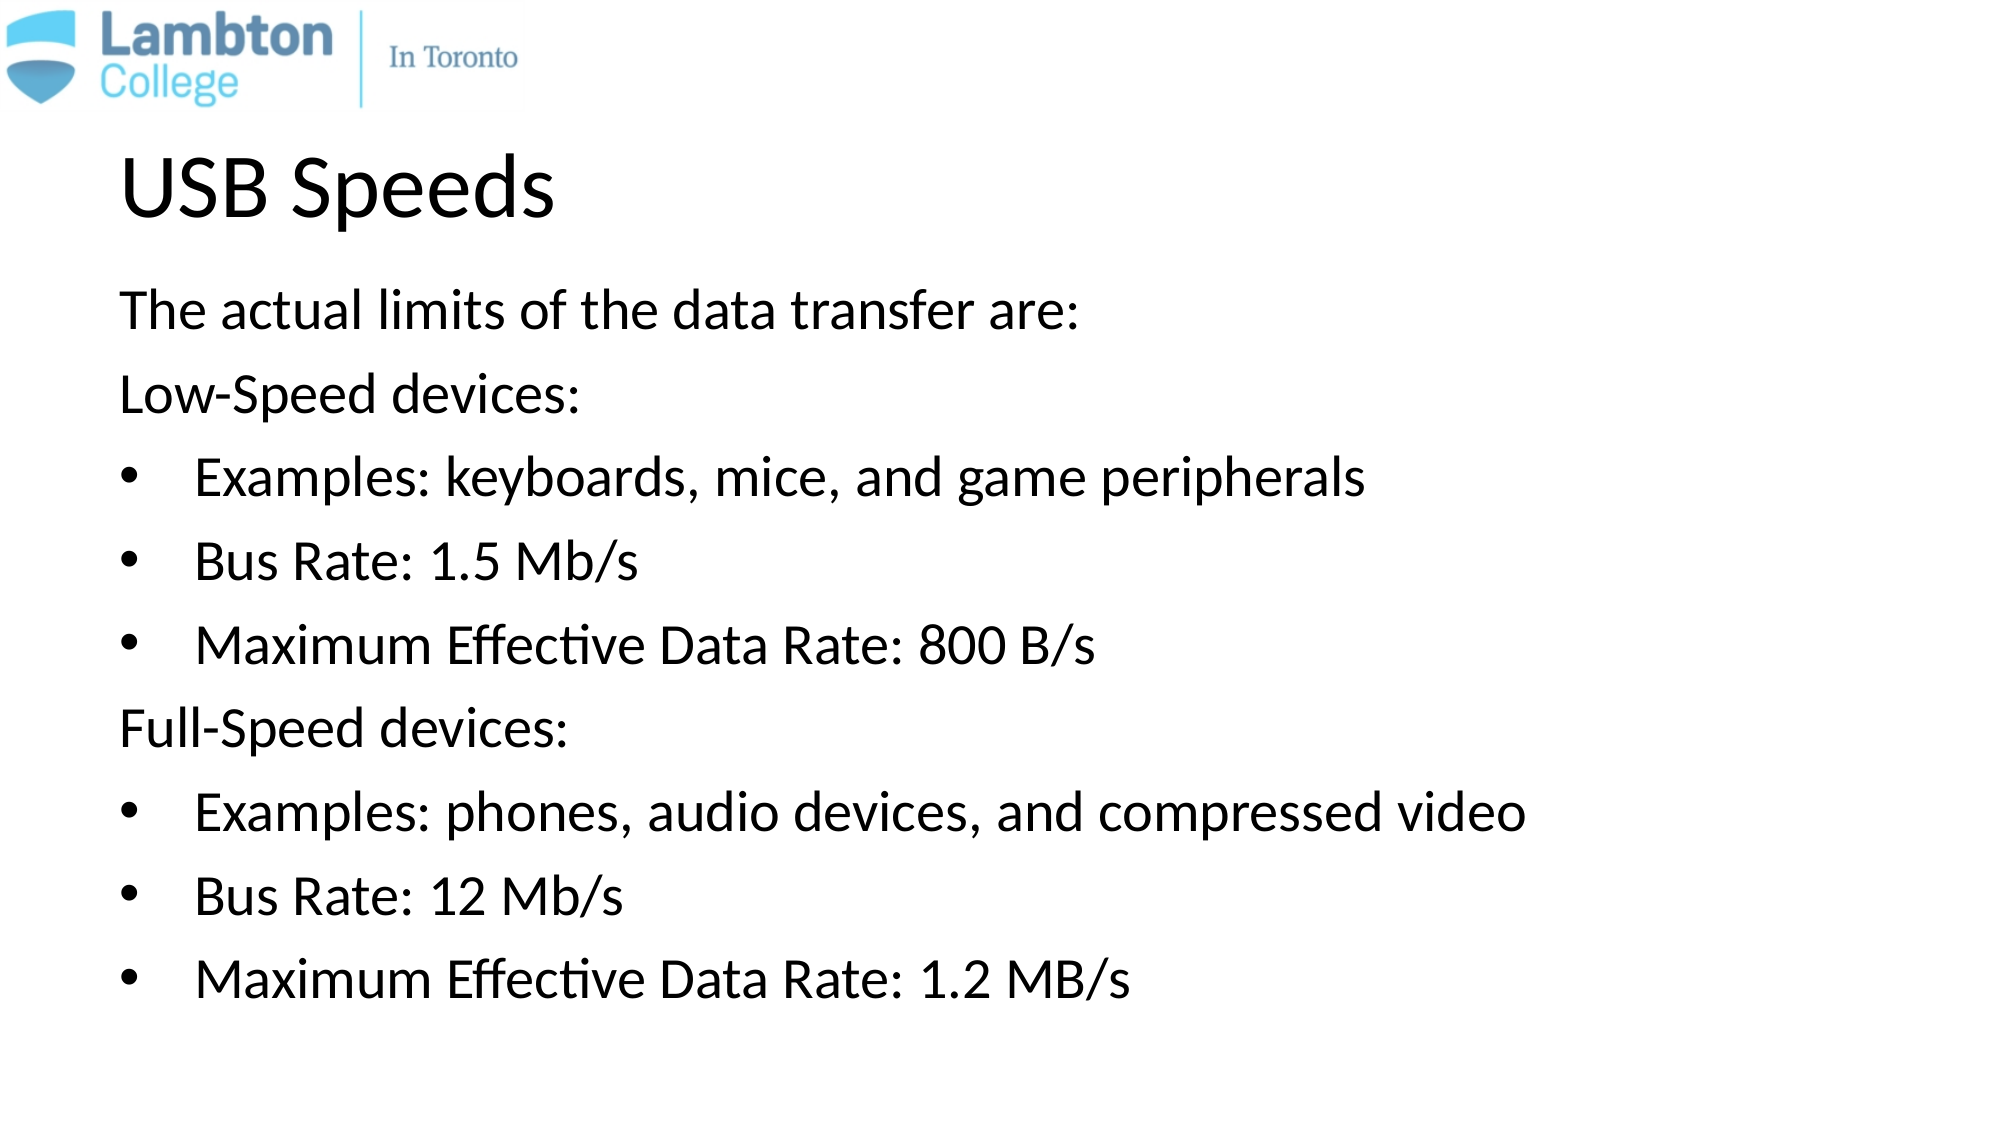

# USB Speeds
The actual limits of the data transfer are:
Low-Speed devices:
Examples: keyboards, mice, and game peripherals
Bus Rate: 1.5 Mb/s
Maximum Effective Data Rate: 800 B/s
Full-Speed devices:
Examples: phones, audio devices, and compressed video
Bus Rate: 12 Mb/s
Maximum Effective Data Rate: 1.2 MB/s